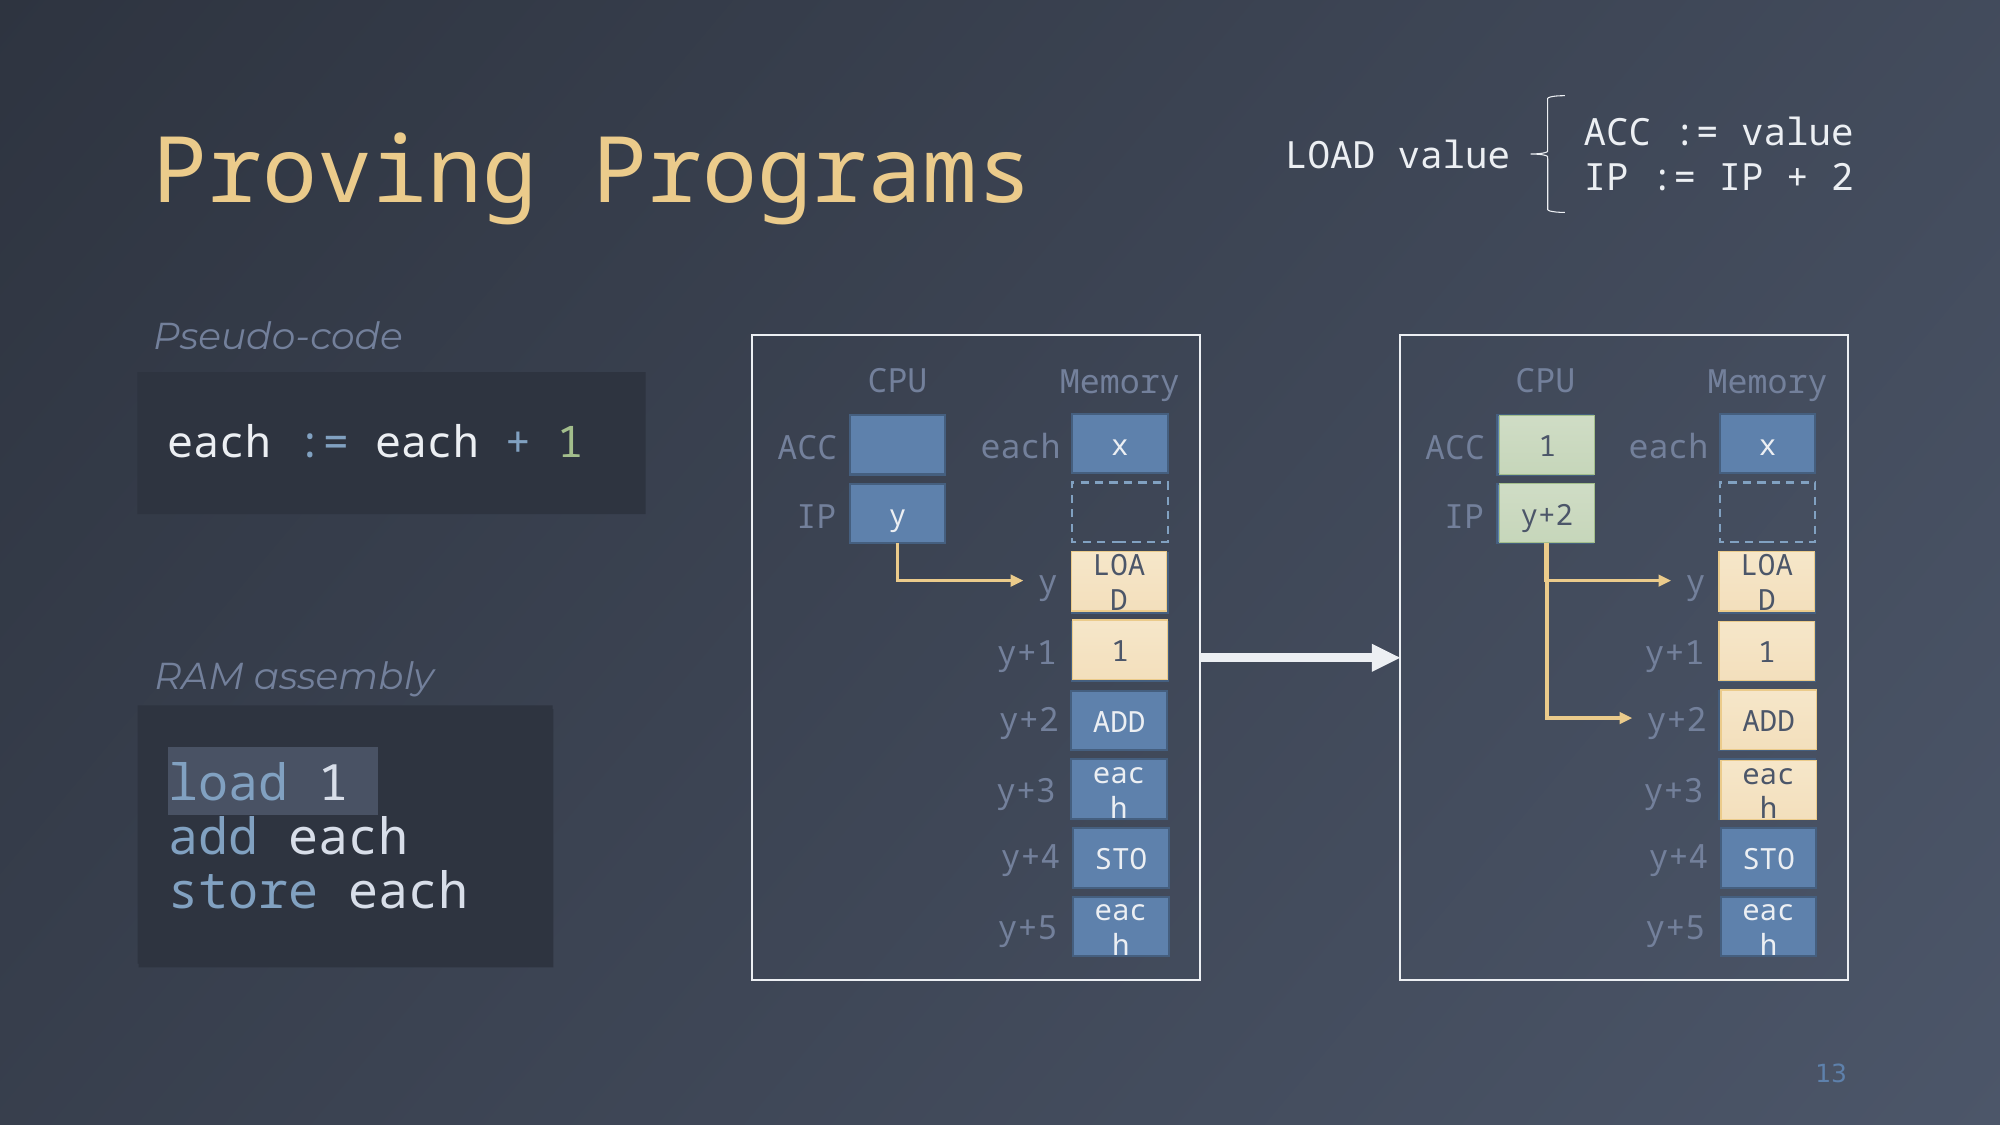

# Proving Programs

ACC := value
IP := IP + 2
LOAD value
Pseudo-code

CPU
CPU
Memory
Memory
each := each + 1
x
x
1

each
each
ACC
ACC

y+2
y
y
IP
IP
LOAD
LOAD
y
LOAD
y
LOAD
1
1
1
1
y+1
y+1
RAM assembly
ADD
y+2
ADD
y+2
ADD
load 1
add each  
store each
load 1
add each  
store each
each
each
each
y+3
y+3
y+4
STO
y+4
STO
each
each
y+5
y+5
13